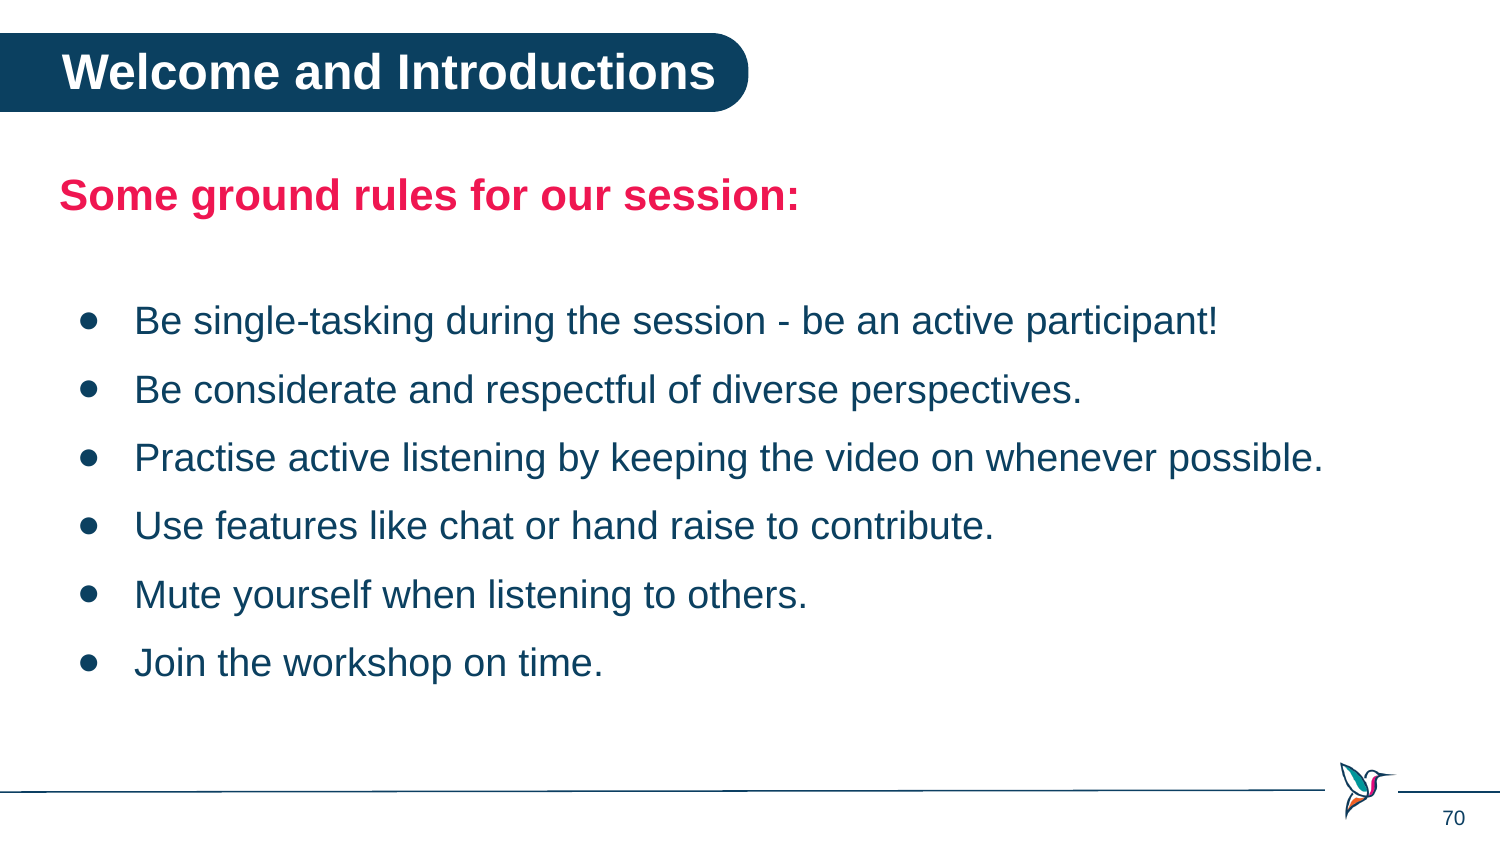

Welcome and Introductions
Some ground rules for our session:

Be single-tasking during the session - be an active participant!
Be considerate and respectful of diverse perspectives.
Practise active listening by keeping the video on whenever possible.
Use features like chat or hand raise to contribute.
Mute yourself when listening to others.
Join the workshop on time.